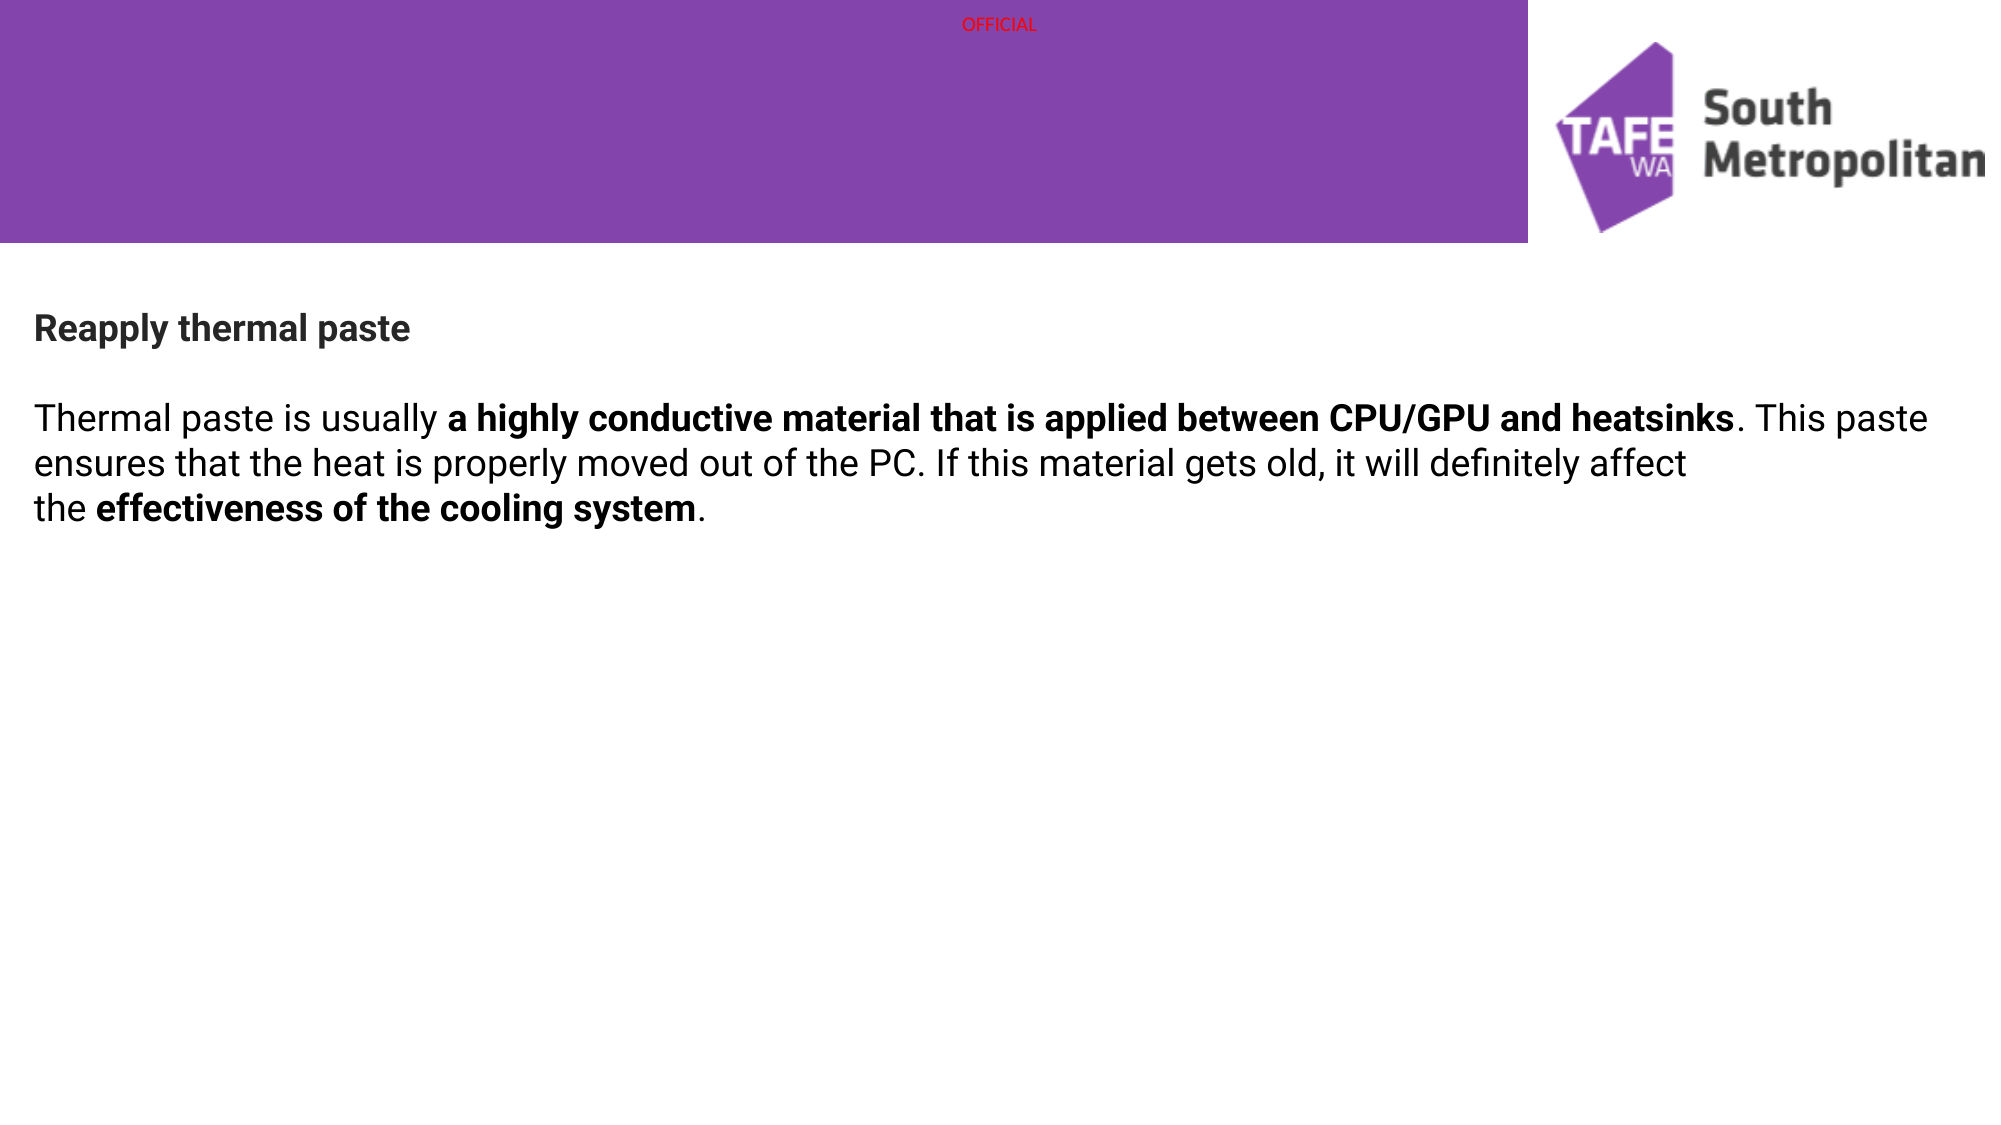

Reapply thermal paste

Thermal paste is usually a highly conductive material that is applied between CPU/GPU and heatsinks. This paste ensures that the heat is properly moved out of the PC. If this material gets old, it will definitely affect the effectiveness of the cooling system.